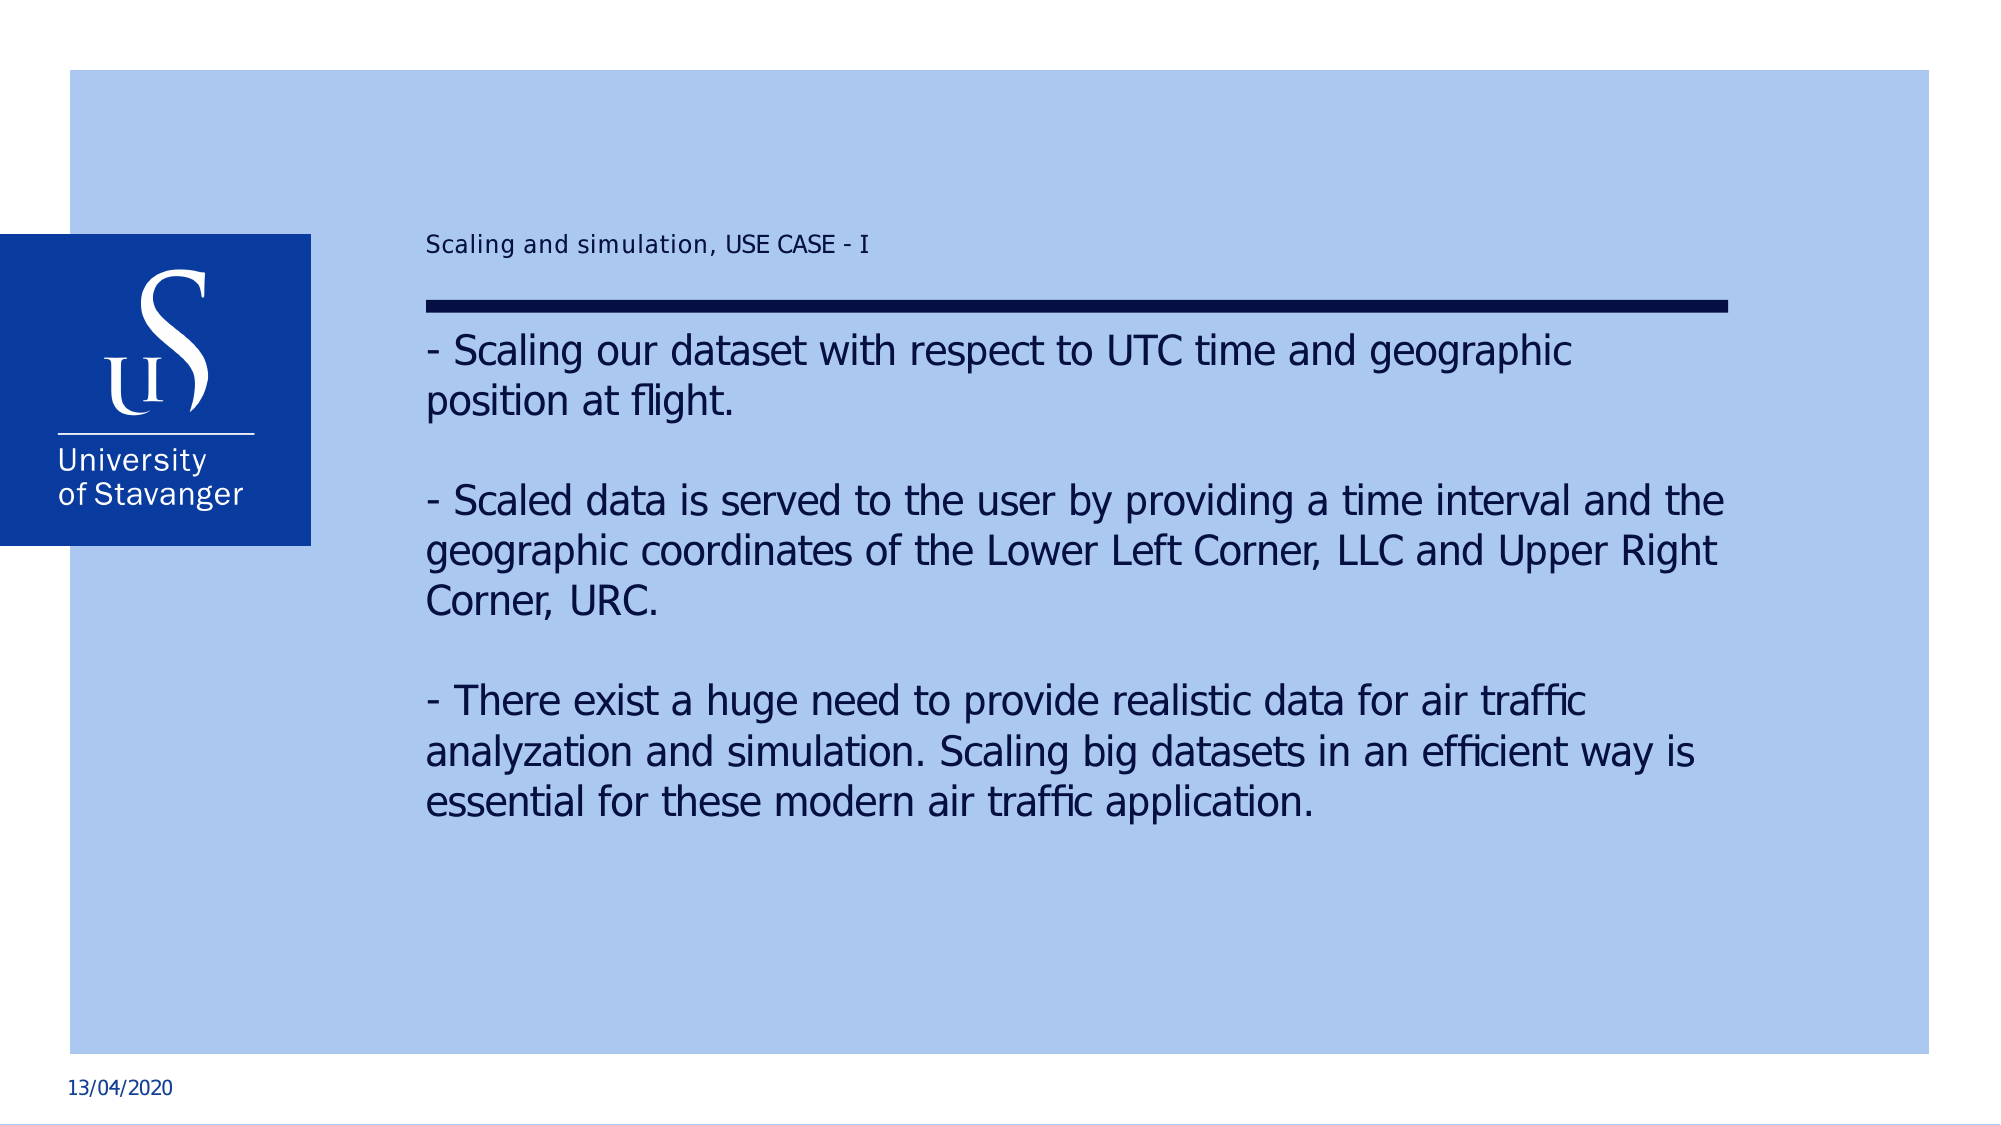

Scaling and simulation, USE CASE - I
# - Scaling our dataset with respect to UTC time and geographic position at flight. - Scaled data is served to the user by providing a time interval and the geographic coordinates of the Lower Left Corner, LLC and Upper Right Corner, URC. - There exist a huge need to provide realistic data for air traffic analyzation and simulation. Scaling big datasets in an efficient way is essential for these modern air traffic application.
13/04/2020